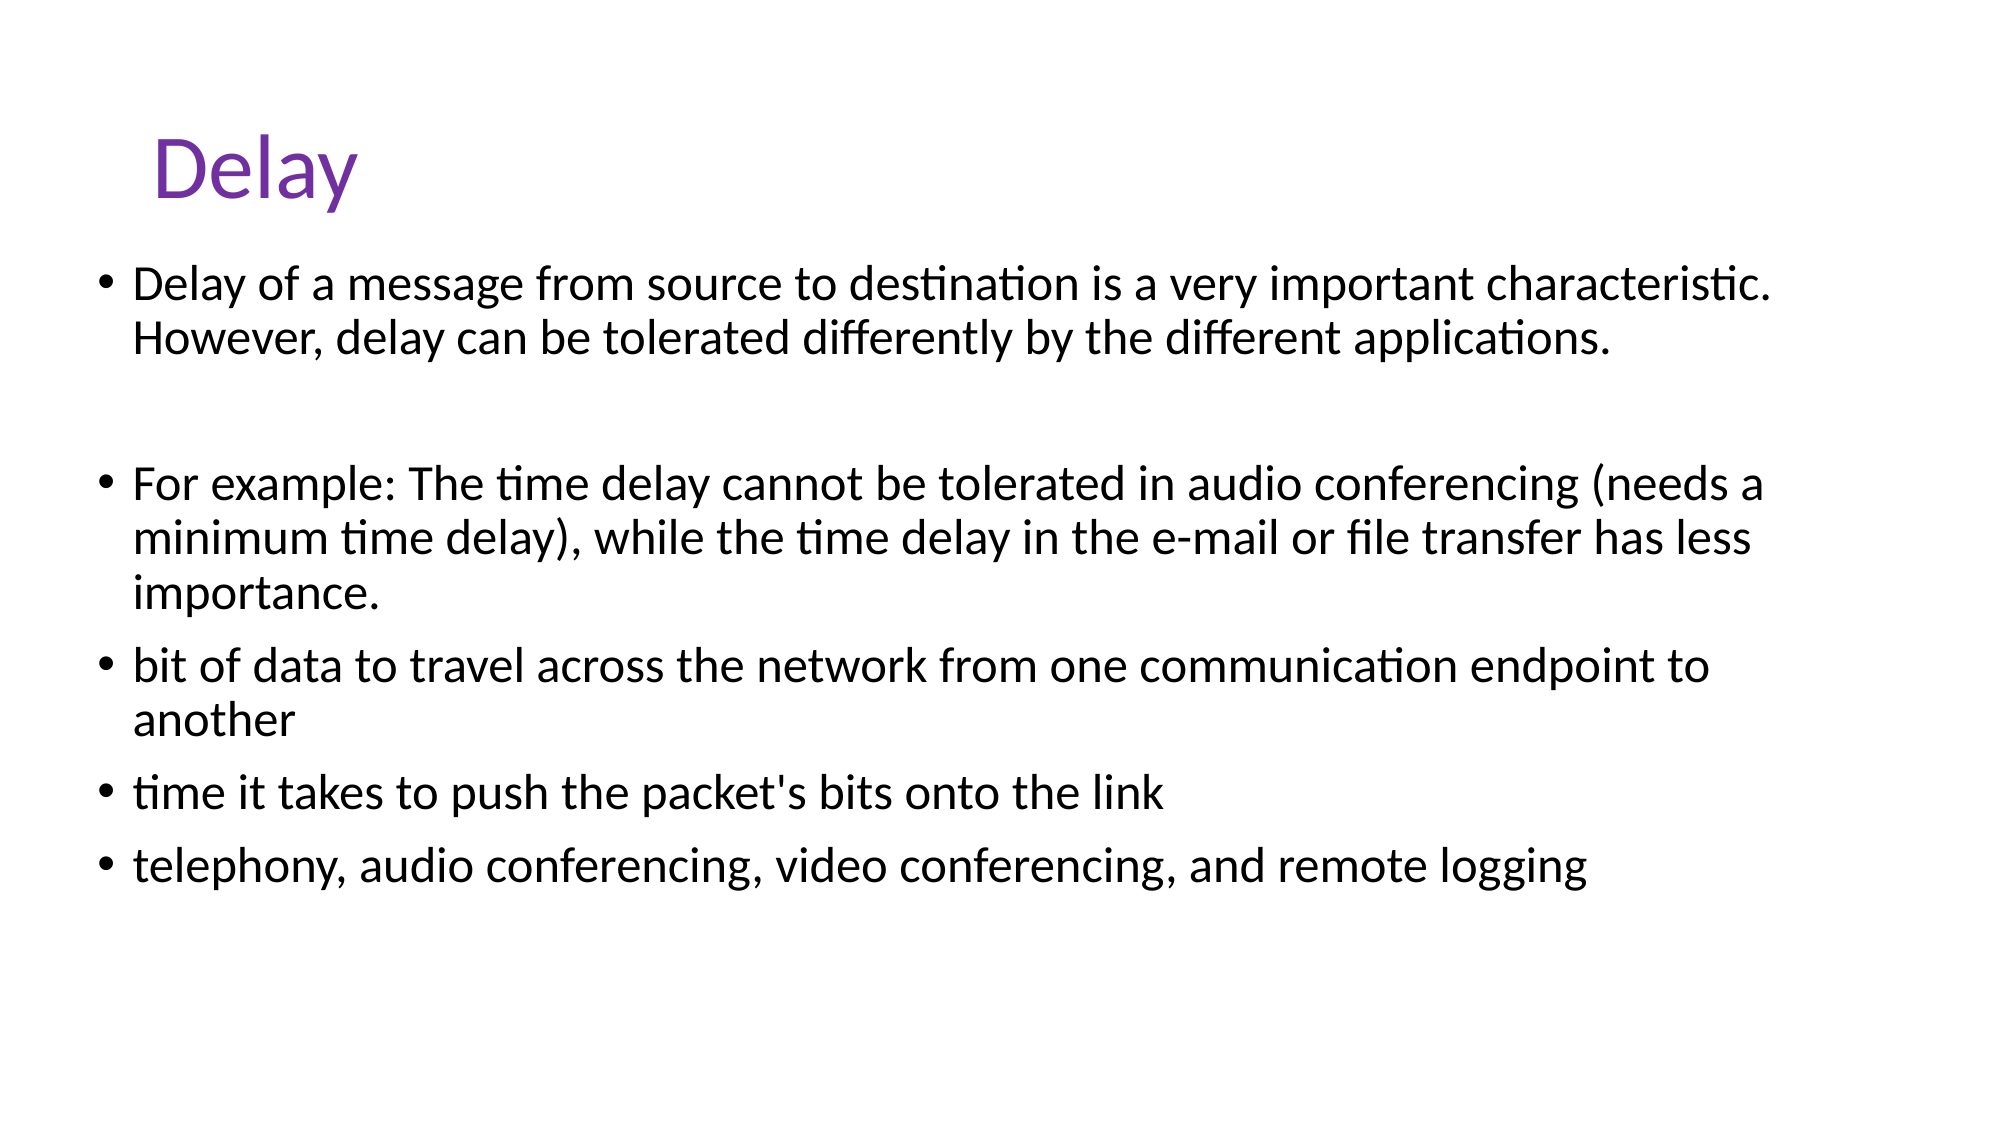

# Delay
Delay of a message from source to destination is a very important characteristic. However, delay can be tolerated differently by the different applications.

For example: The time delay cannot be tolerated in audio conferencing (needs a minimum time delay), while the time delay in the e-mail or file transfer has less importance.
bit of data to travel across the network from one communication endpoint to another
time it takes to push the packet's bits onto the link
telephony, audio conferencing, video conferencing, and remote logging